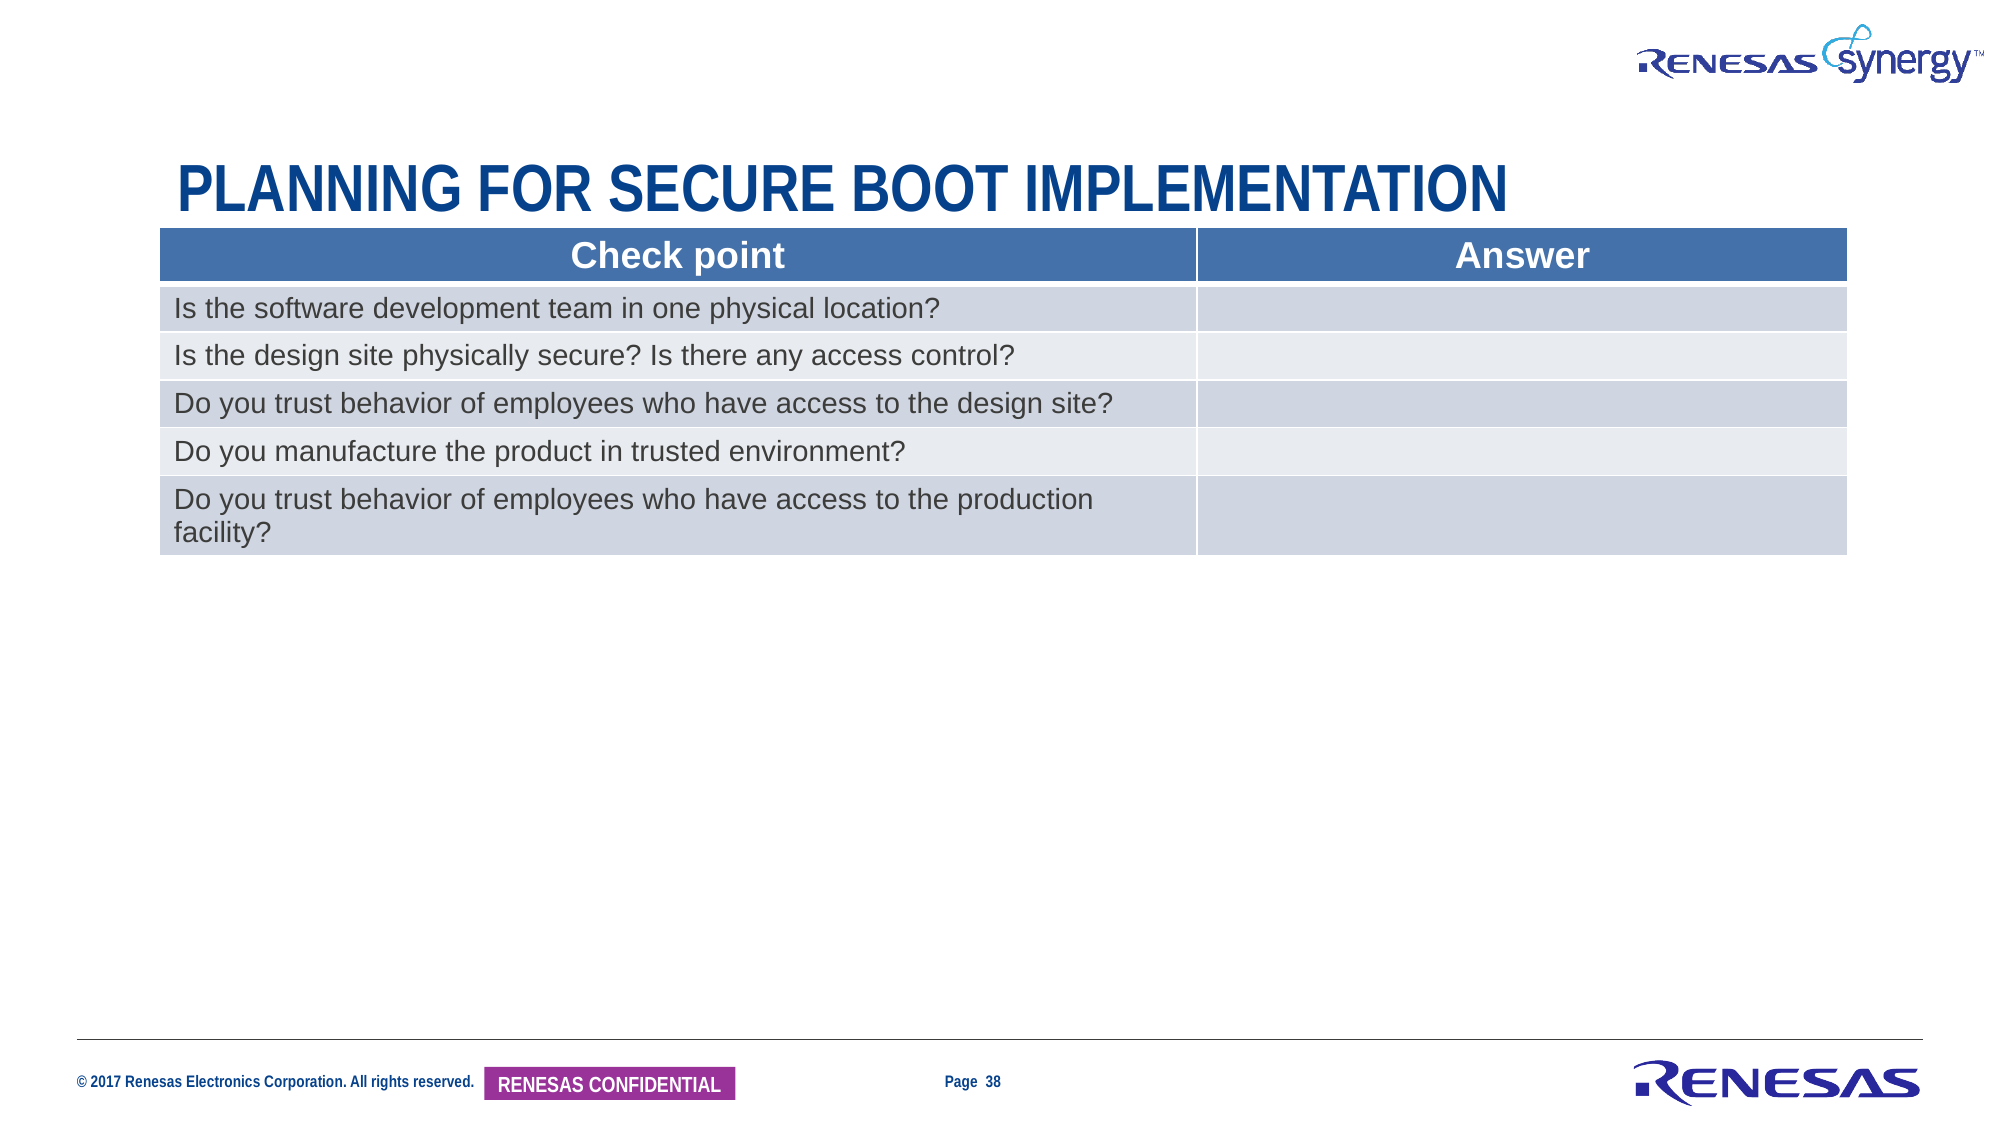

# planning for secure boot implementation
| Check point | Answer |
| --- | --- |
| Is the software development team in one physical location? |  |
| Is the design site physically secure? Is there any access control? |  |
| Do you trust behavior of employees who have access to the design site? |  |
| Do you manufacture the product in trusted environment? |  |
| Do you trust behavior of employees who have access to the production facility? |  |
Cloud Connectivity
Page  38